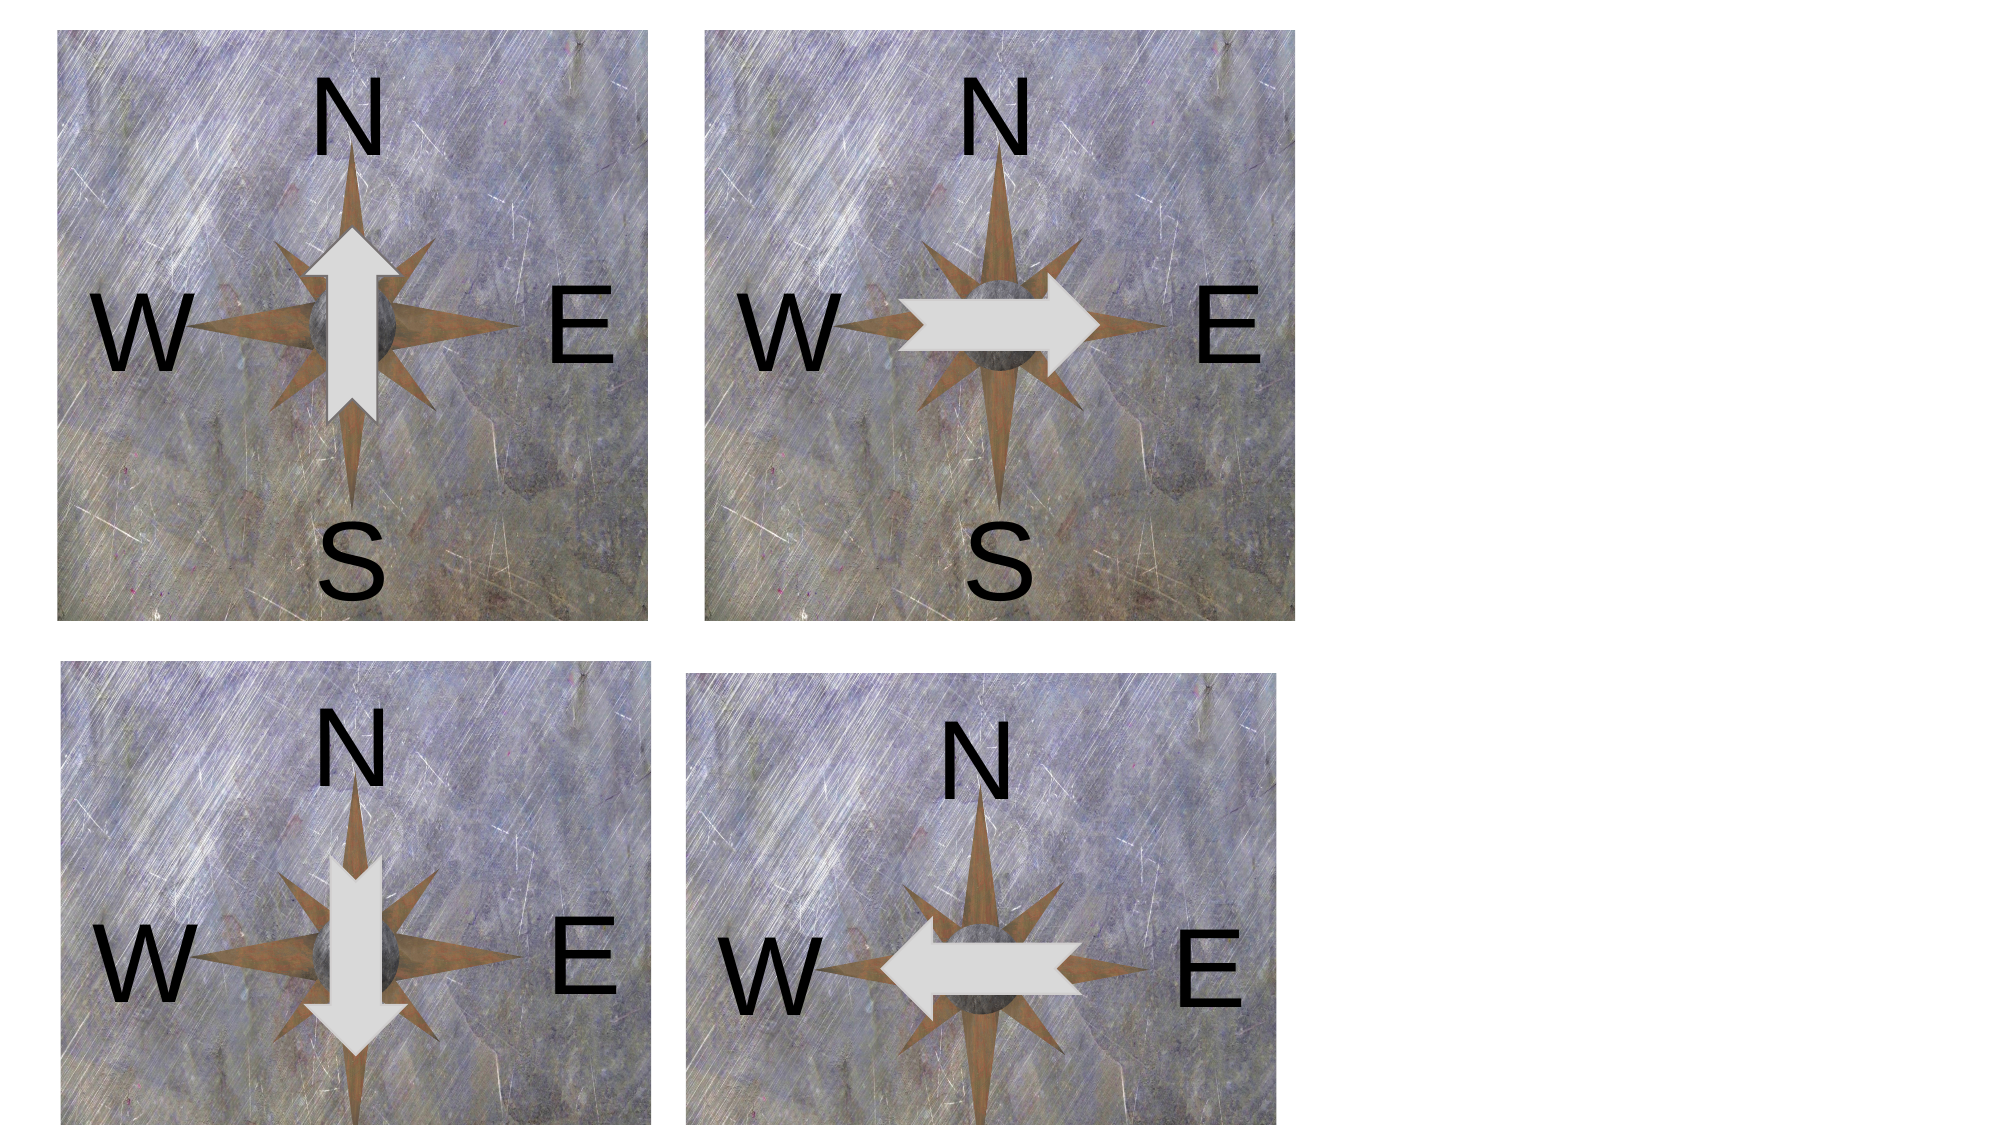

N

E
W

S

N

E
W

S

N

E
W

S

N

E
W

S